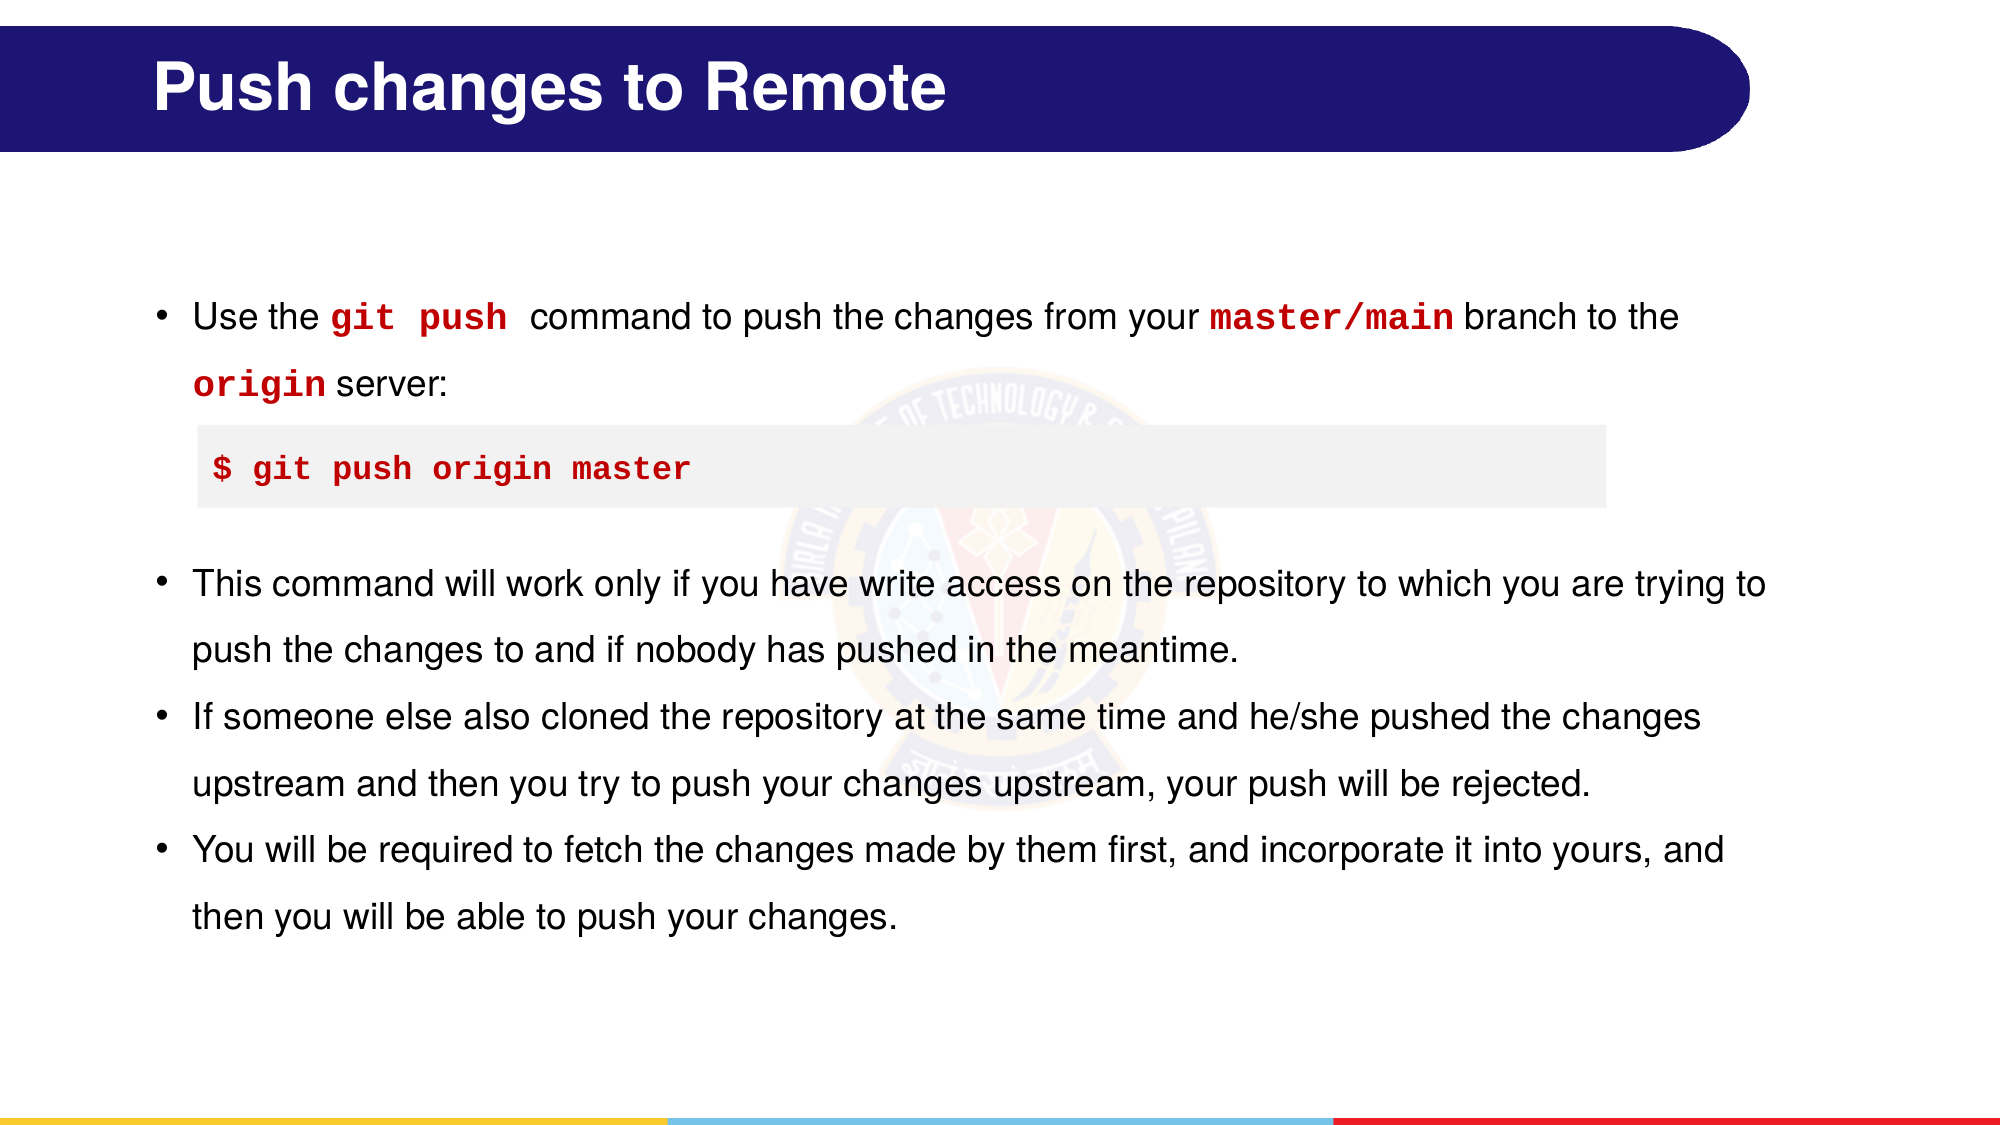

# Push changes to Remote

Use the git push command to push the changes from your master/main branch to the origin server:

This command will work only if you have write access on the repository to which you are trying to push the changes to and if nobody has pushed in the meantime.
If someone else also cloned the repository at the same time and he/she pushed the changes upstream and then you try to push your changes upstream, your push will be rejected.
You will be required to fetch the changes made by them first, and incorporate it into yours, and then you will be able to push your changes.

$ git push origin master